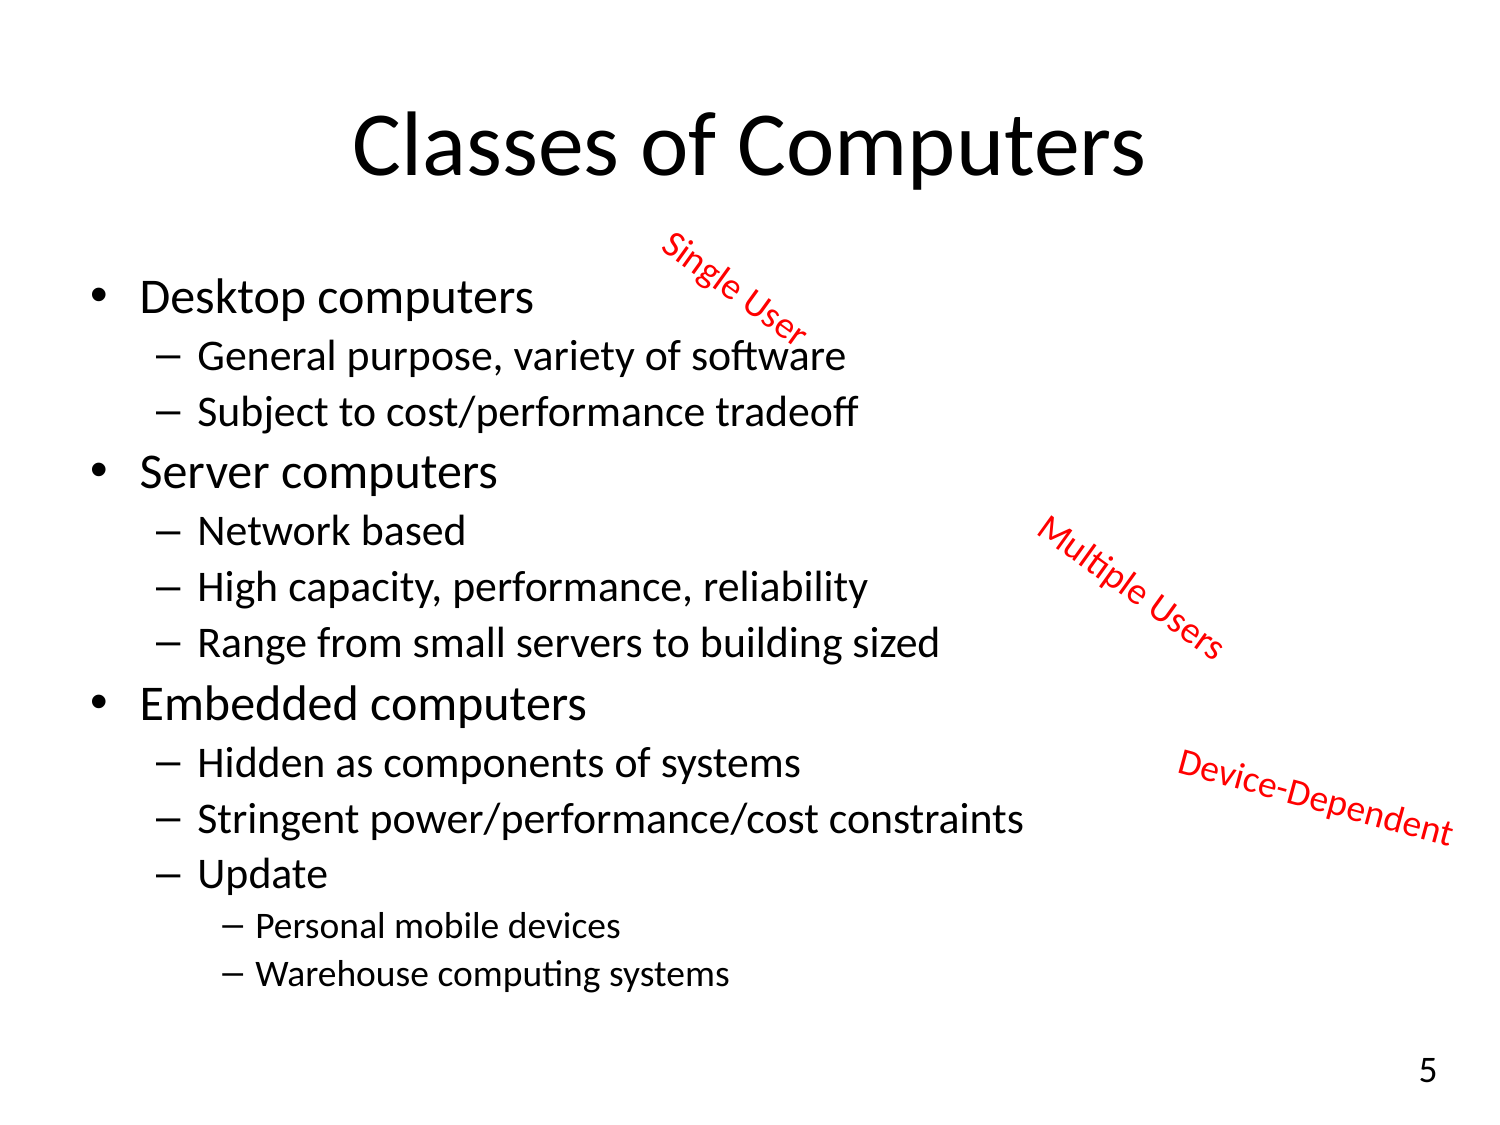

# Classes of Computers
Single User
Desktop computers
General purpose, variety of software
Subject to cost/performance tradeoff
Server computers
Network based
High capacity, performance, reliability
Range from small servers to building sized
Embedded computers
Hidden as components of systems
Stringent power/performance/cost constraints
Update
Personal mobile devices
Warehouse computing systems
Multiple Users
Device-Dependent
5